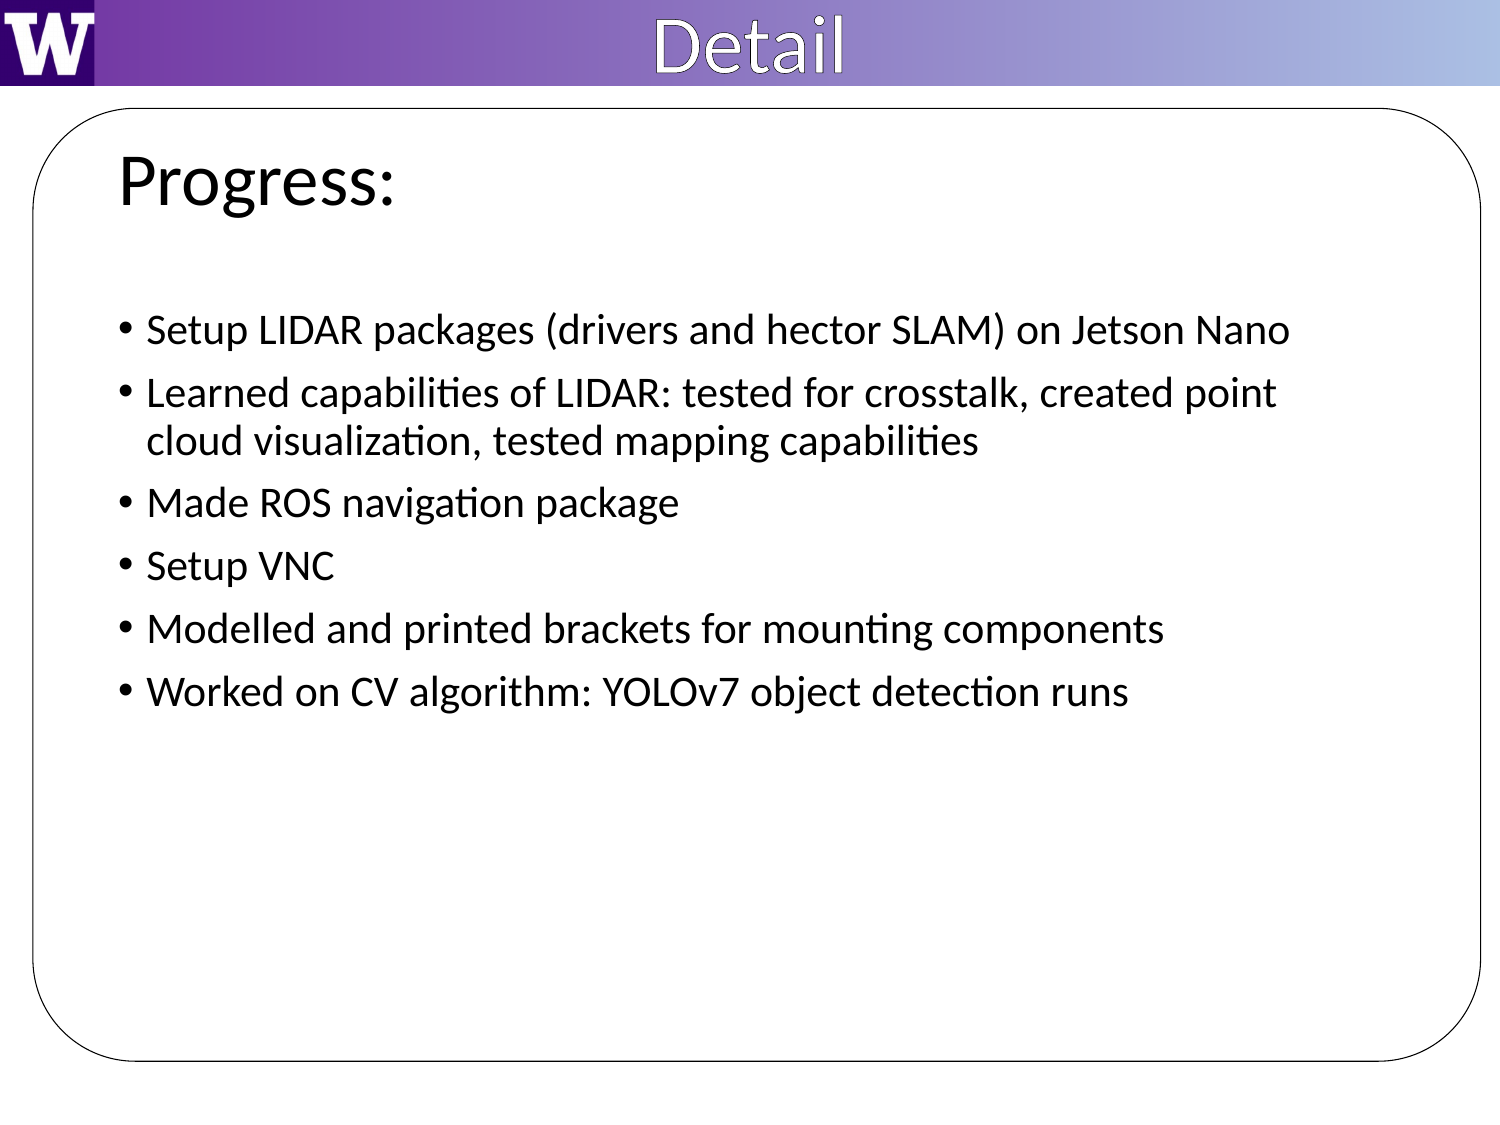

Detail

# Progress:
Setup LIDAR packages (drivers and hector SLAM) on Jetson Nano
Learned capabilities of LIDAR: tested for crosstalk, created point cloud visualization, tested mapping capabilities
Made ROS navigation package
Setup VNC
Modelled and printed brackets for mounting components
Worked on CV algorithm: YOLOv7 object detection runs